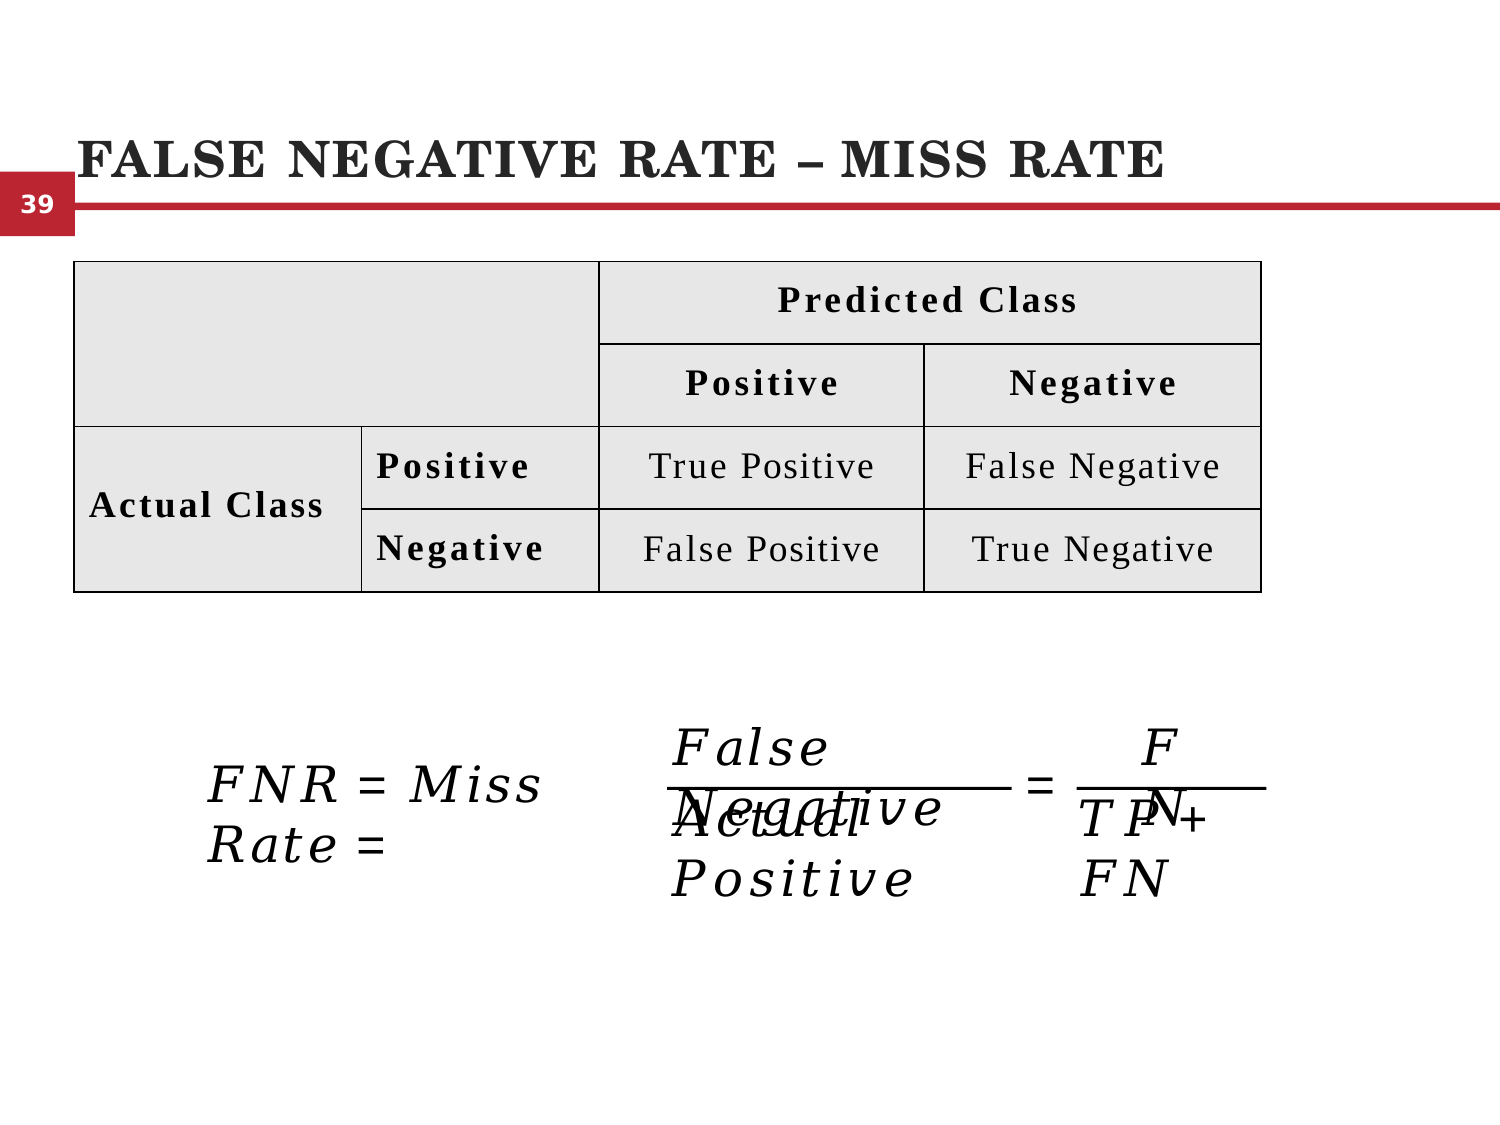

# False Negative Rate – Miss Rate
|  |  | Predicted Class |  |
| --- | --- | --- | --- |
|  |  | Positive | Negative |
| Actual Class | Positive | True Positive | False Negative |
|  | Negative | False Positive | True Negative |
𝐹𝑎𝑙𝑠𝑒 𝑁𝑒𝑔𝑎𝑡𝑖𝑣𝑒
𝐹𝑁
𝐹𝑁𝑅 = 𝑀𝑖𝑠𝑠 𝑅𝑎𝑡𝑒 =
=
𝐴𝑐𝑡𝑢𝑎𝑙 𝑃𝑜𝑠𝑖𝑡𝑖𝑣𝑒
𝑇𝑃 + 𝐹𝑁

12